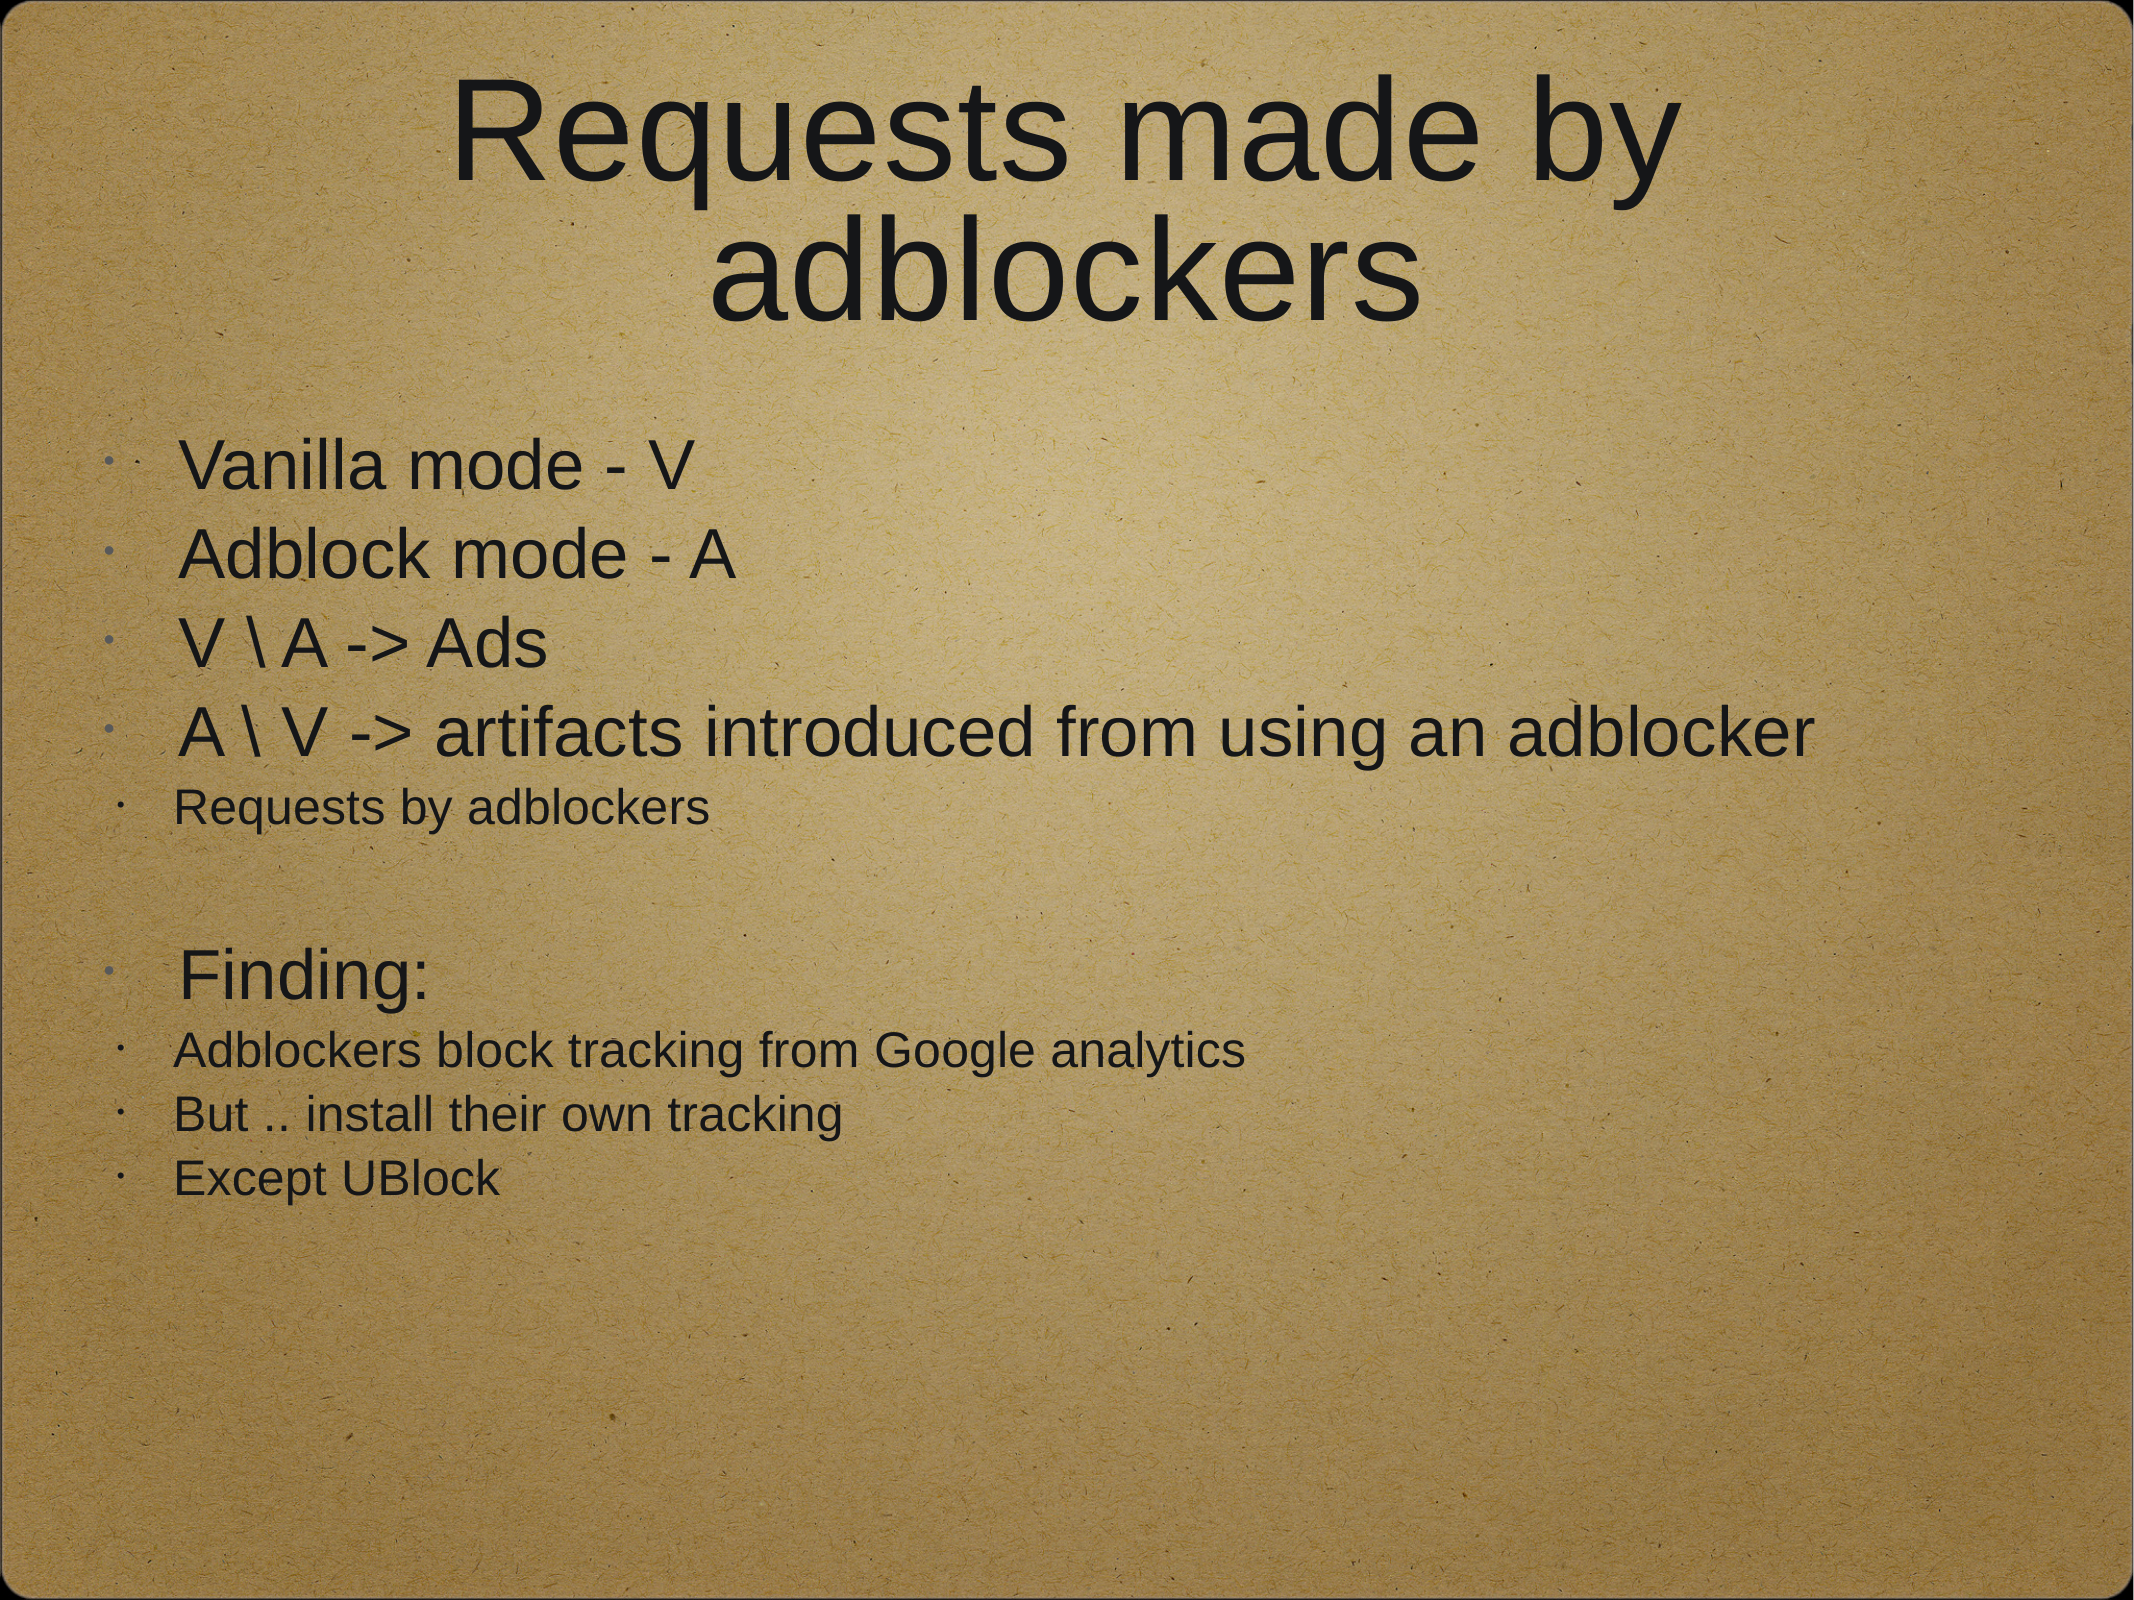

# Requests made by adblockers
Vanilla mode - V
Adblock mode - A
V \ A -> Ads
A \ V -> artifacts introduced from using an adblocker
Requests by adblockers

Finding:
Adblockers block tracking from Google analytics
But .. install their own tracking
Except UBlock